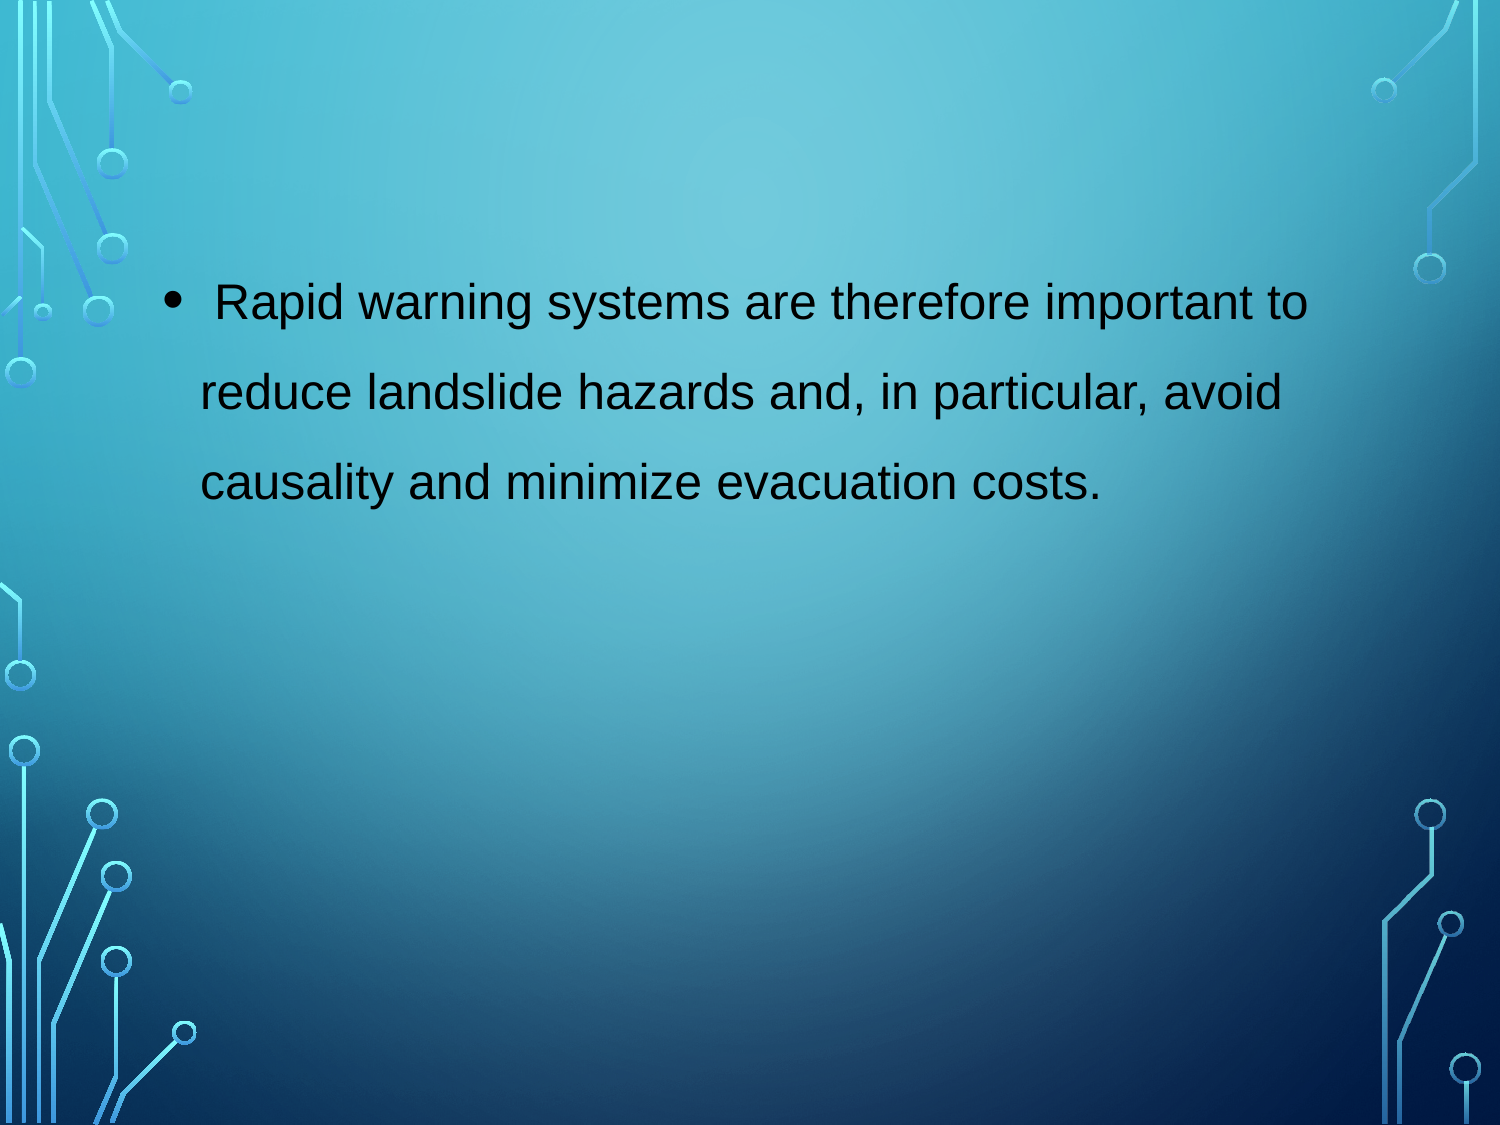

Rapid warning systems are therefore important to reduce landslide hazards and, in particular, avoid causality and minimize evacuation costs.